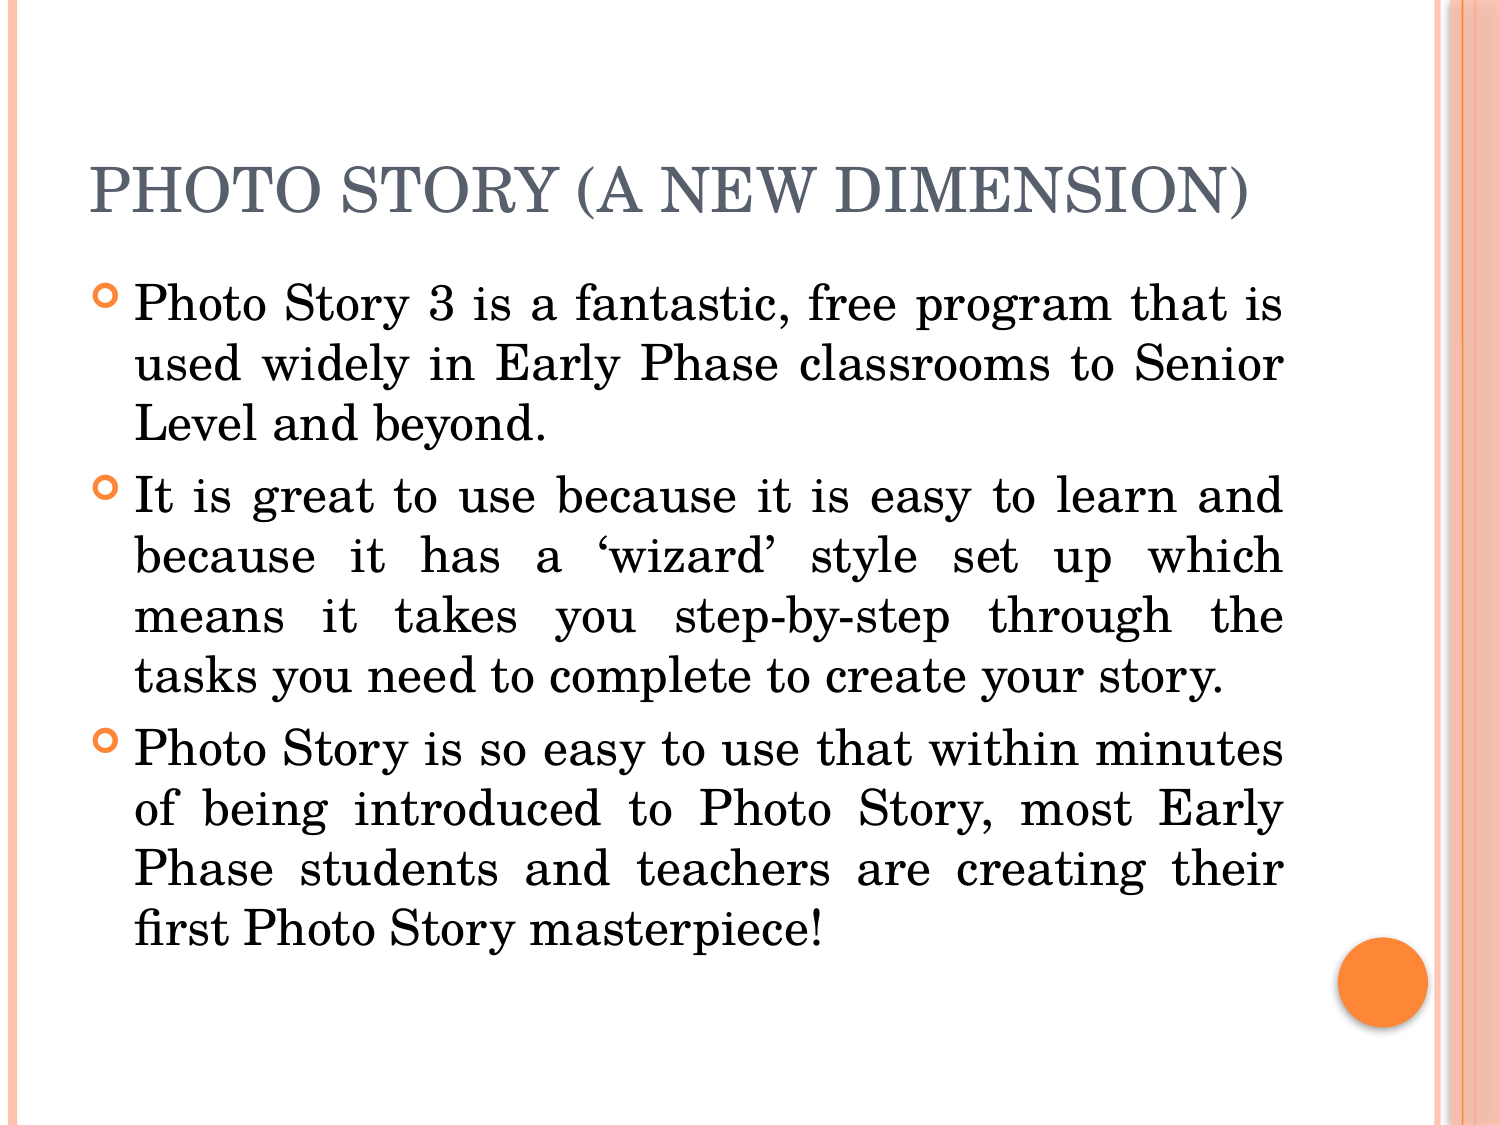

# Photo Story (A new Dimension)
Photo Story 3 is a fantastic, free program that is used widely in Early Phase classrooms to Senior Level and beyond.
It is great to use because it is easy to learn and because it has a ‘wizard’ style set up which means it takes you step-by-step through the tasks you need to complete to create your story.
Photo Story is so easy to use that within minutes of being introduced to Photo Story, most Early Phase students and teachers are creating their first Photo Story masterpiece!